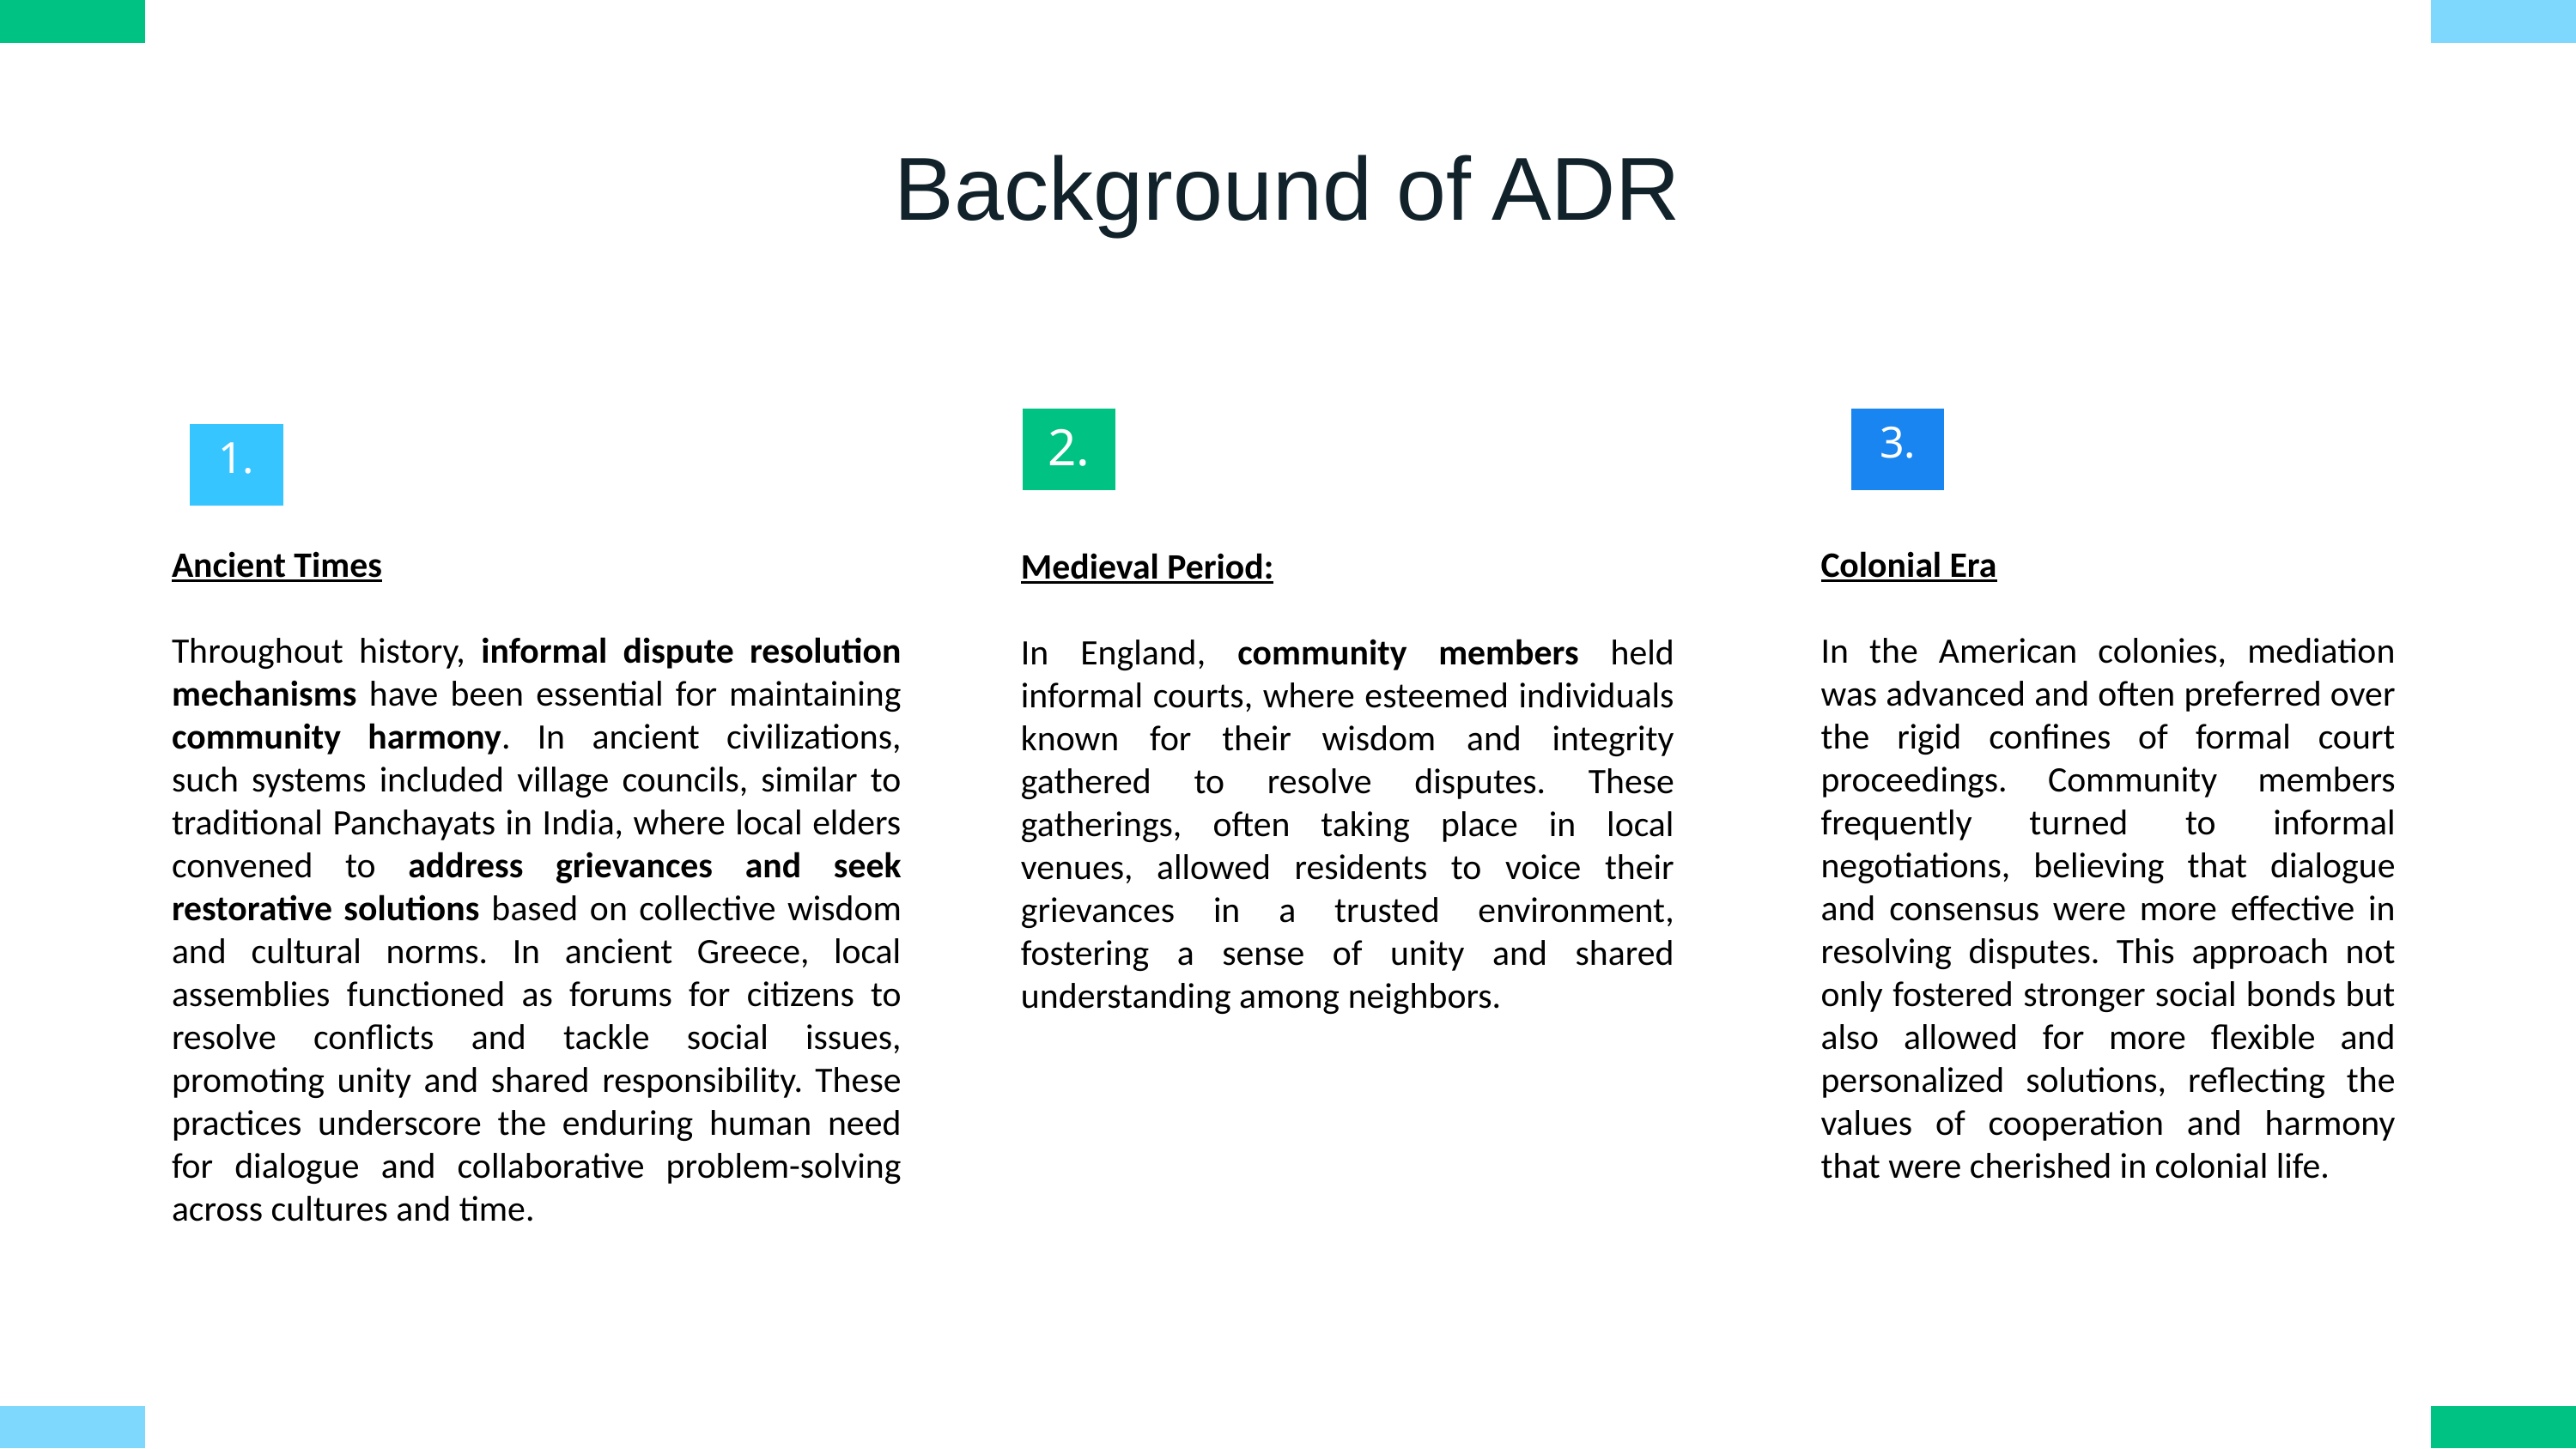

Background of ADR
3.
3.
2.
2.
1.
1.
Ancient Times
Throughout history, informal dispute resolution mechanisms have been essential for maintaining community harmony. In ancient civilizations, such systems included village councils, similar to traditional Panchayats in India, where local elders convened to address grievances and seek restorative solutions based on collective wisdom and cultural norms. In ancient Greece, local assemblies functioned as forums for citizens to resolve conflicts and tackle social issues, promoting unity and shared responsibility. These practices underscore the enduring human need for dialogue and collaborative problem-solving across cultures and time.

Colonial Era

In the American colonies, mediation was advanced and often preferred over the rigid confines of formal court proceedings. Community members frequently turned to informal negotiations, believing that dialogue and consensus were more effective in resolving disputes. This approach not only fostered stronger social bonds but also allowed for more flexible and personalized solutions, reflecting the values of cooperation and harmony that were cherished in colonial life.

Medieval Period:

In England, community members held informal courts, where esteemed individuals known for their wisdom and integrity gathered to resolve disputes. These gatherings, often taking place in local venues, allowed residents to voice their grievances in a trusted environment, fostering a sense of unity and shared understanding among neighbors.